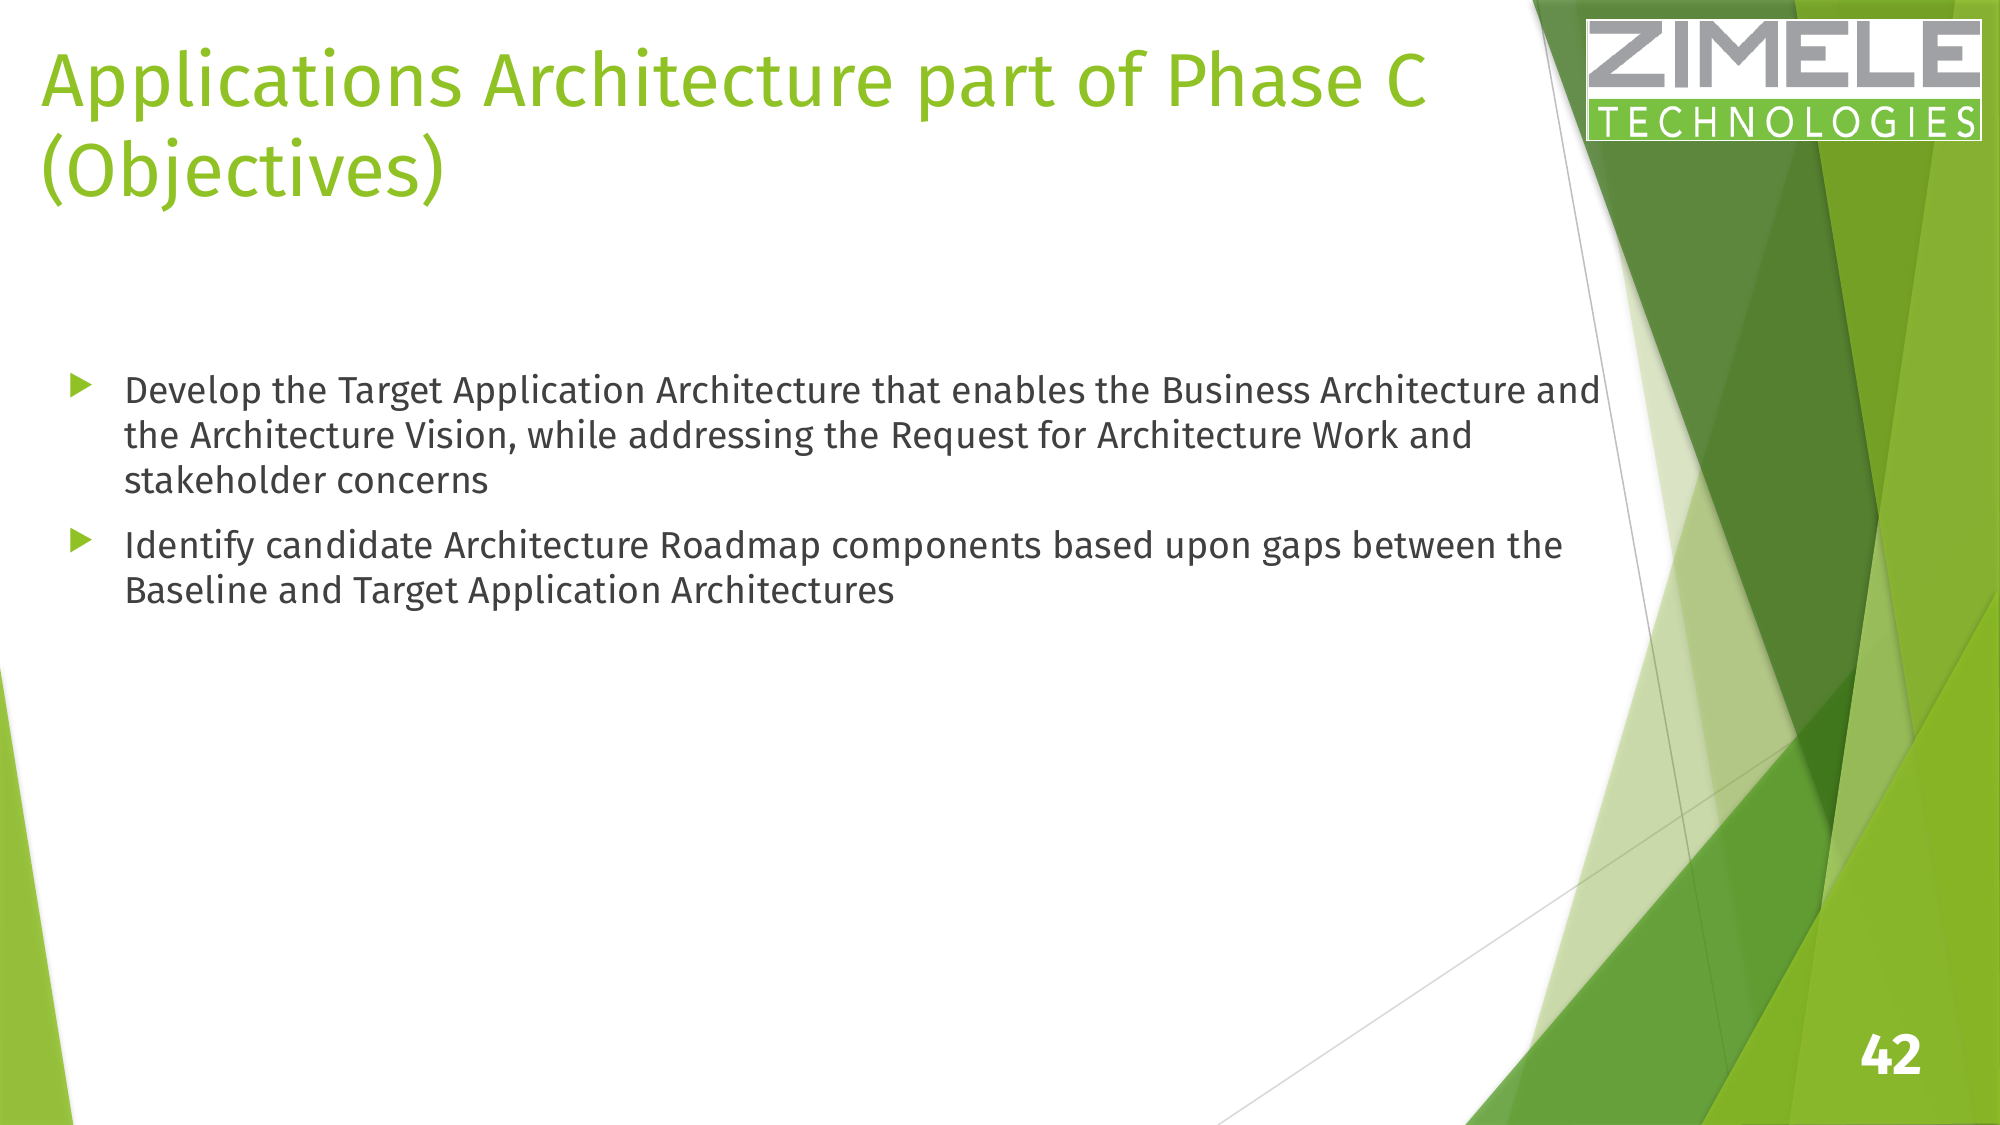

# Applications Architecture part of Phase C (Objectives)
Develop the Target Application Architecture that enables the Business Architecture and the Architecture Vision, while addressing the Request for Architecture Work and stakeholder concerns
Identify candidate Architecture Roadmap components based upon gaps between the Baseline and Target Application Architectures

42